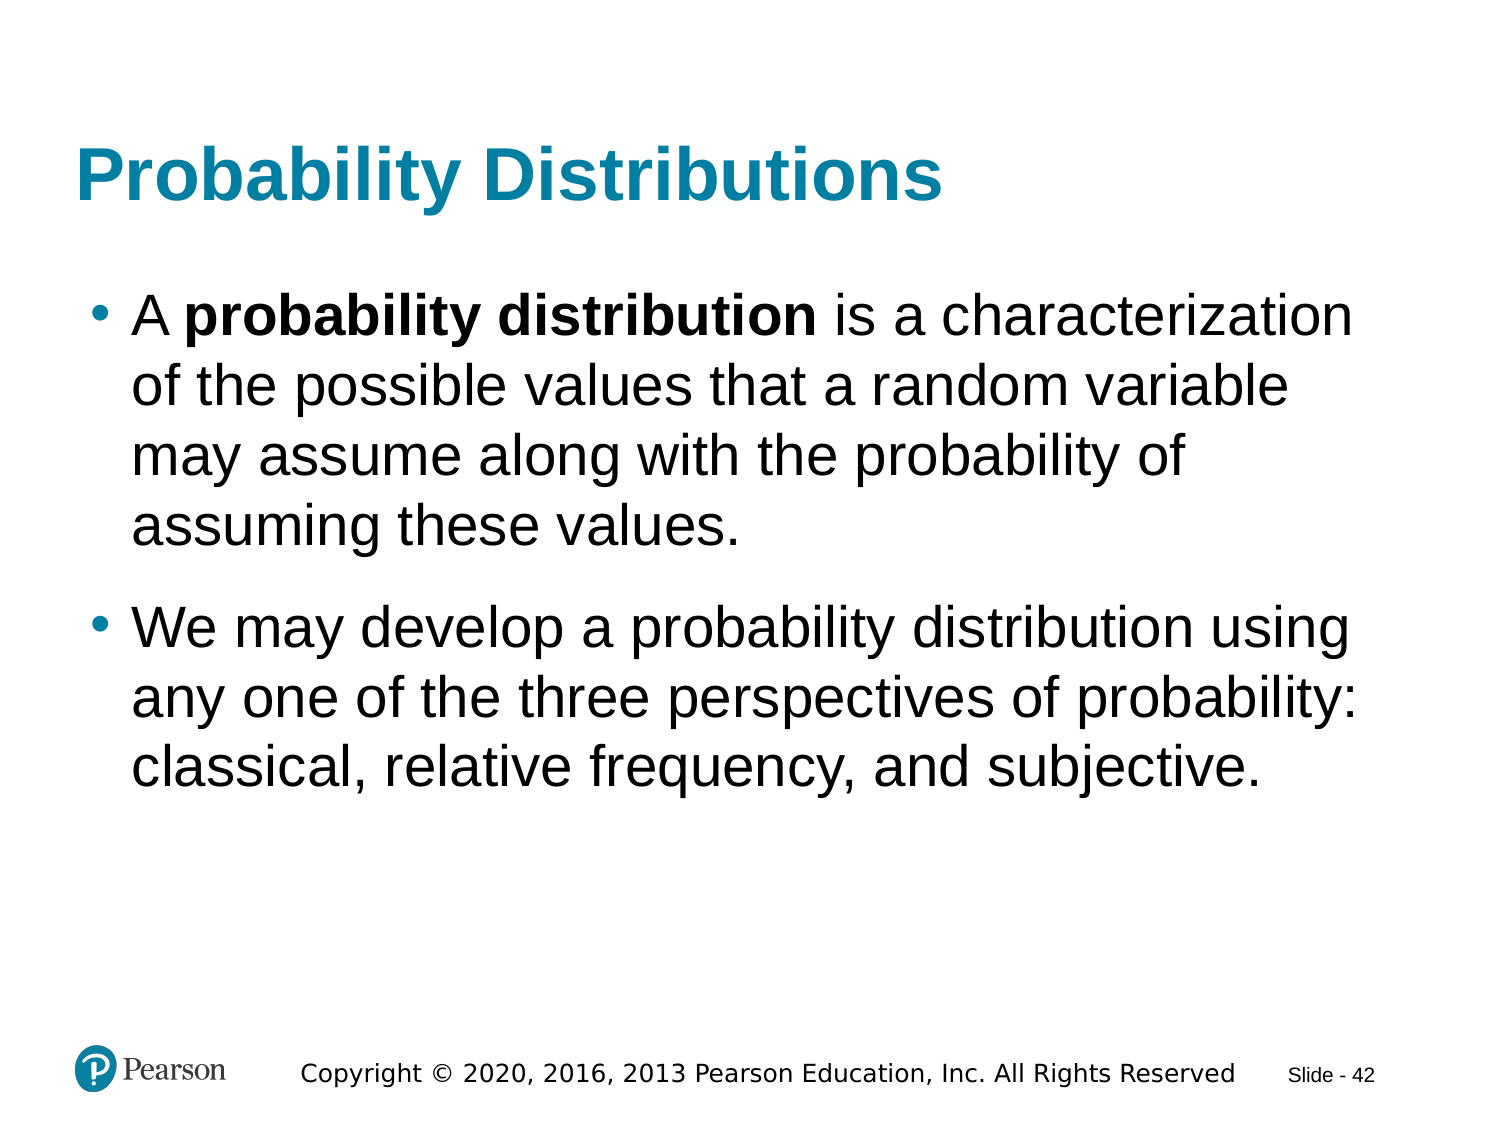

# Probability Distributions
A probability distribution is a characterization of the possible values that a random variable may assume along with the probability of assuming these values.
We may develop a probability distribution using any one of the three perspectives of probability: classical, relative frequency, and subjective.